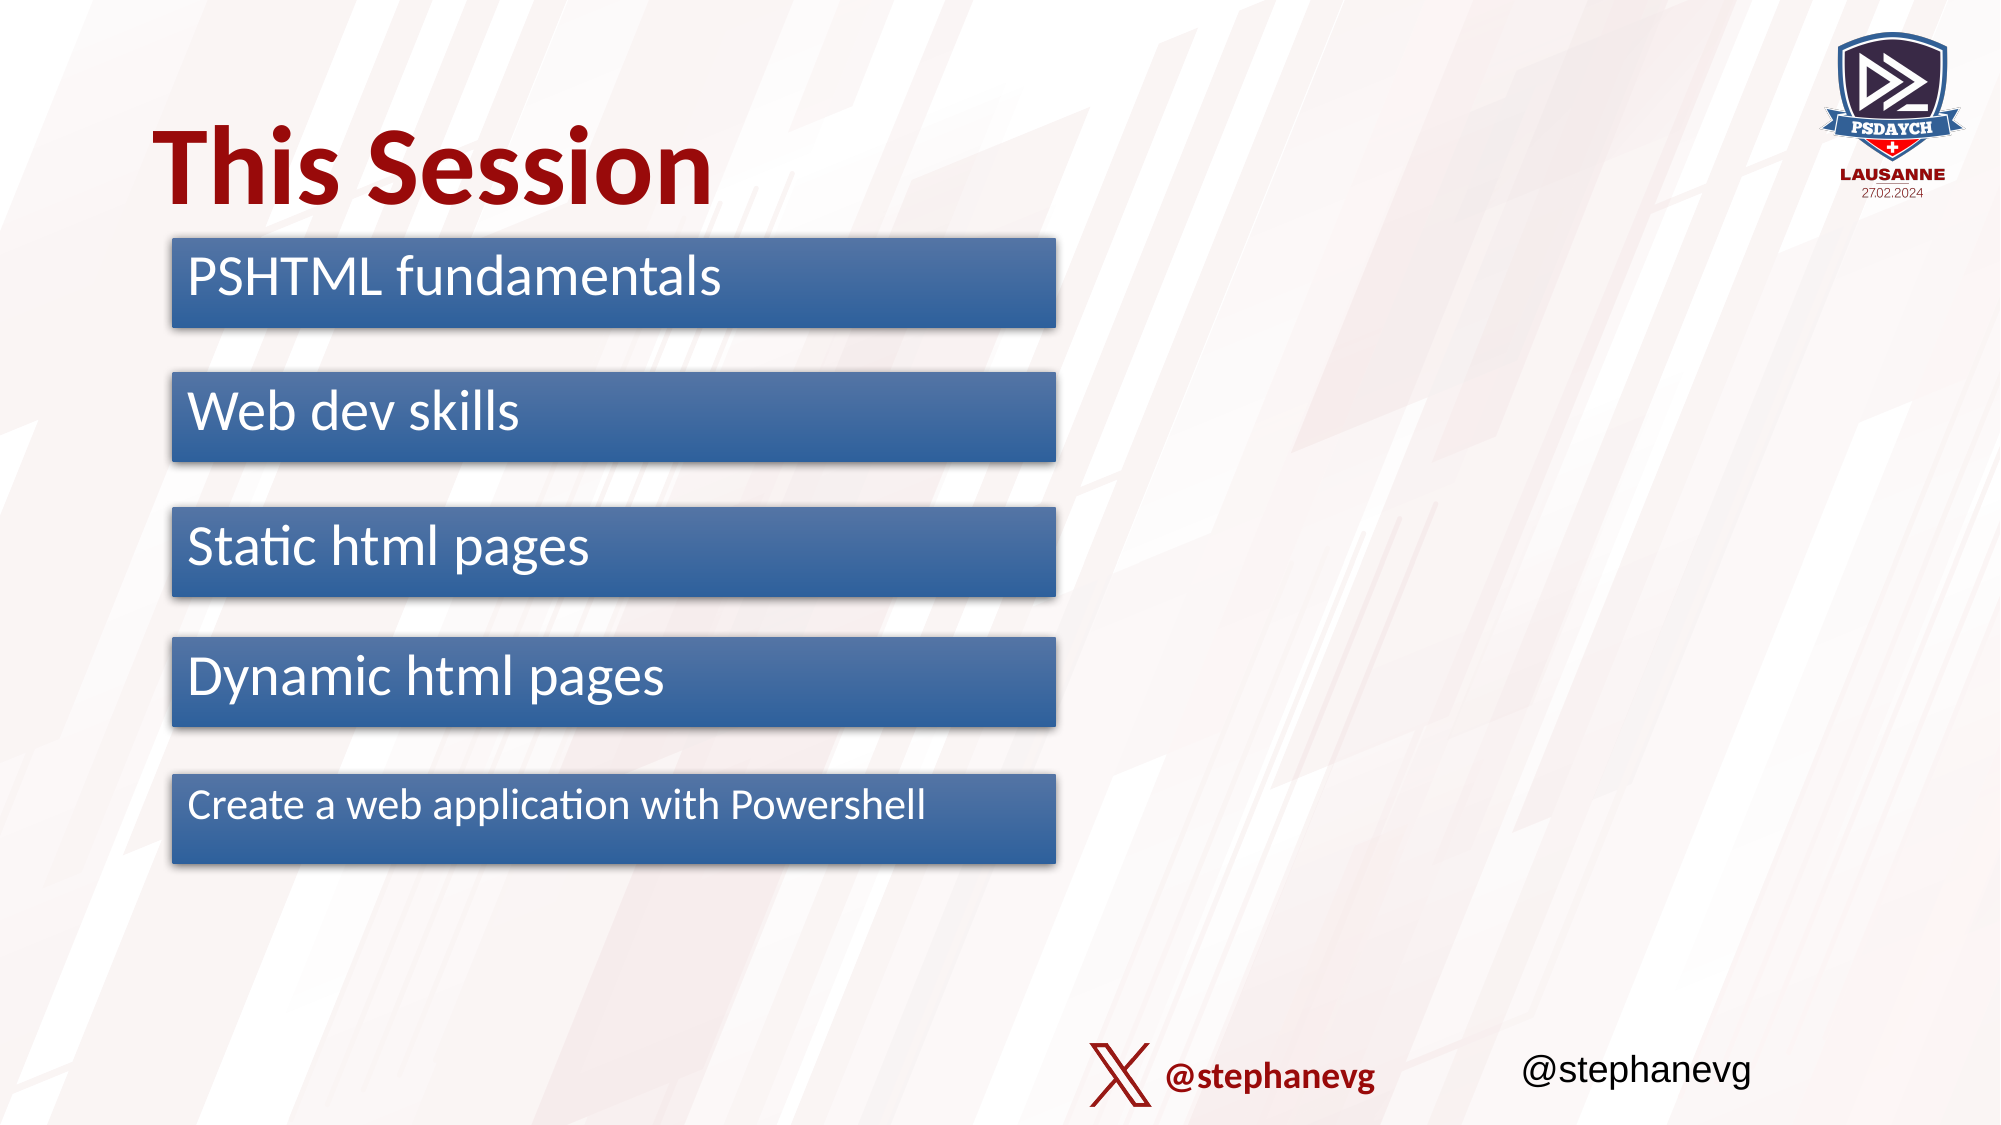

# This Session
PSHTML fundamentals
Web dev skills
Static html pages
Dynamic html pages
Create a web application with Powershell
@stephanevg